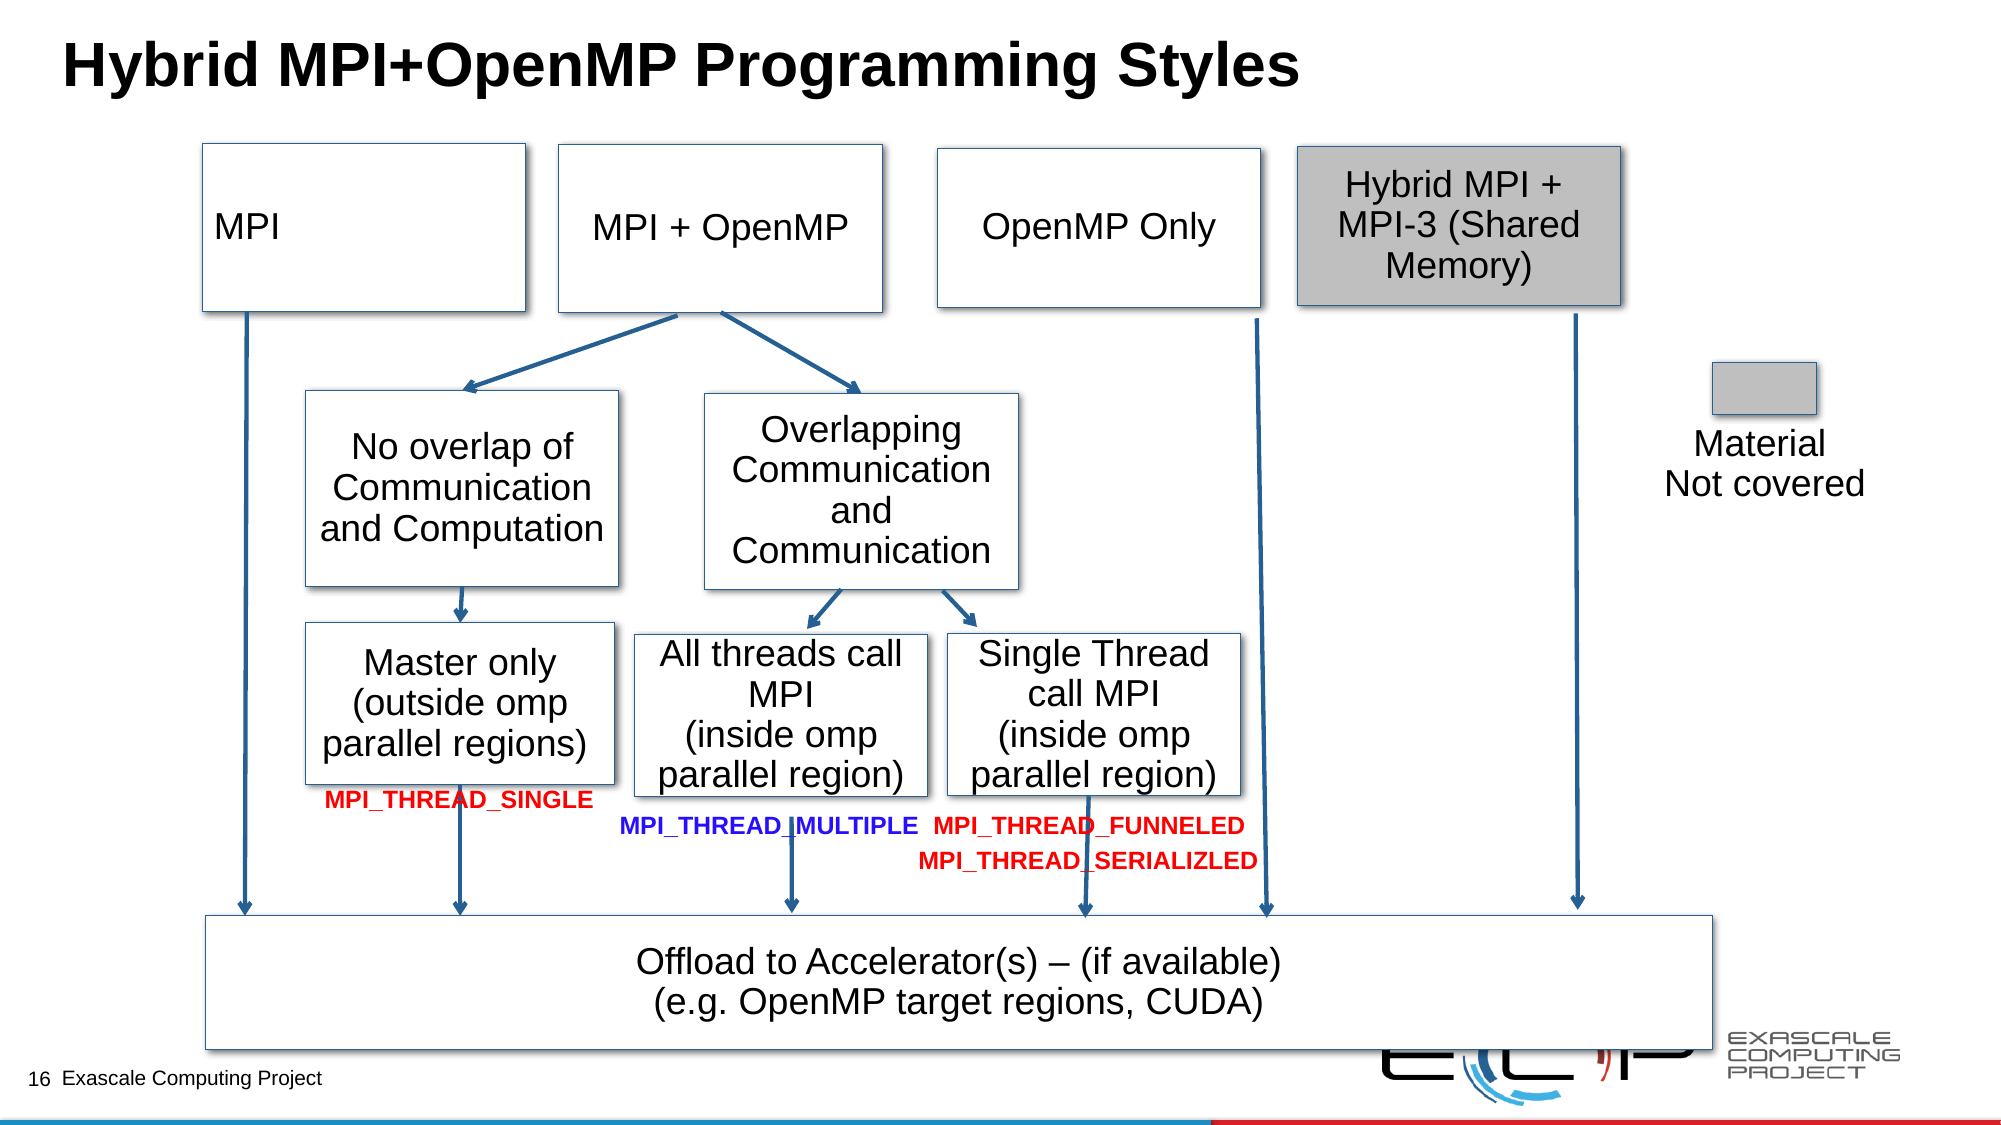

# Hybrid MPI+OpenMP Programming Styles
MPI
MPI + OpenMP
Hybrid MPI +
MPI-3 (Shared Memory)
OpenMP Only

No overlap of Communication and Computation
Overlapping Communication and Communication
Material
Not covered
Master only
(outside omp parallel regions)
Single Thread call MPI
(inside omp parallel region)

All threads call MPI
(inside omp parallel region)

MPI_THREAD_SINGLE
MPI_THREAD_MULTIPLE
MPI_THREAD_FUNNELED
MPI_THREAD_SERIALIZLED
Offload to Accelerator(s) – (if available)
(e.g. OpenMP target regions, CUDA)